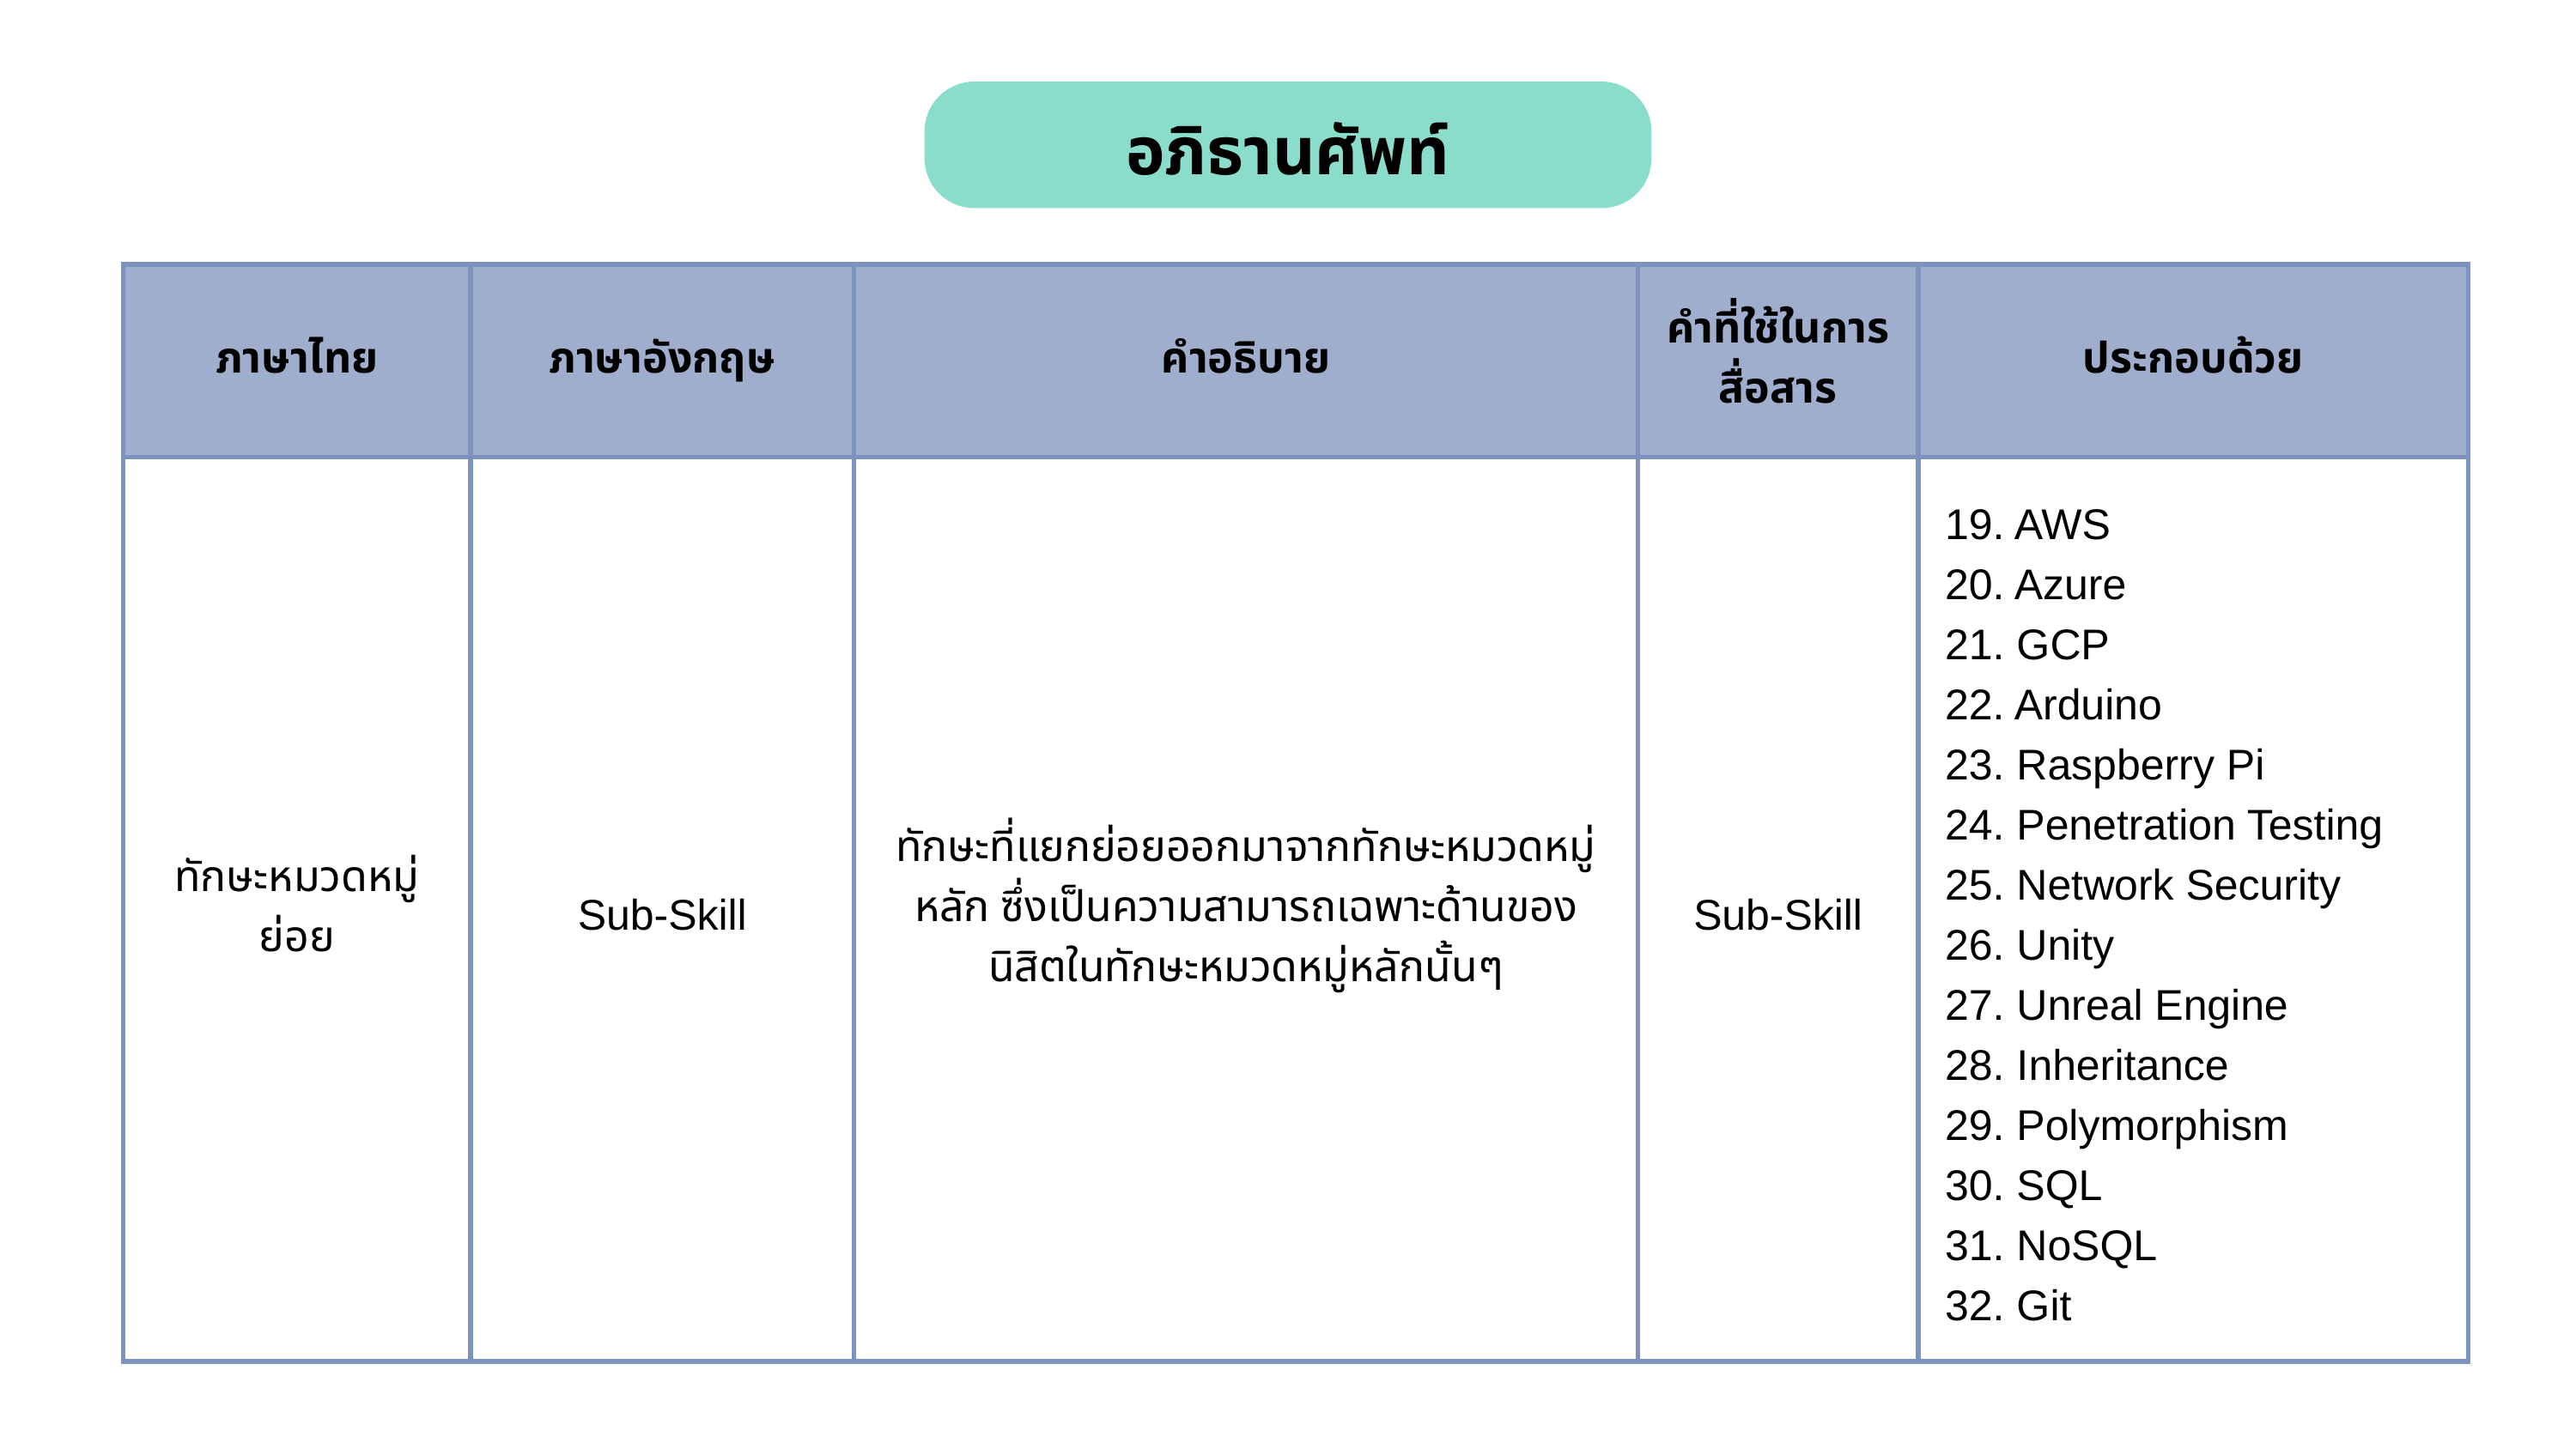

อภิธานศัพท์
| ภาษาไทย | ภาษาอังกฤษ | คำอธิบาย | คำที่ใช้ในการสื่อสาร | ประกอบด้วย |
| --- | --- | --- | --- | --- |
| ทักษะหมวดหมู่ย่อย | Sub-Skill | ทักษะที่แยกย่อยออกมาจากทักษะหมวดหมู่หลัก ซึ่งเป็นความสามารถเฉพาะด้านของนิสิตในทักษะหมวดหมู่หลักนั้นๆ | Sub-Skill | 19. AWS 20. Azure 21. GCP 22. Arduino 23. Raspberry Pi 24. Penetration Testing 25. Network Security 26. Unity 27. Unreal Engine 28. Inheritance 29. Polymorphism 30. SQL 31. NoSQL 32. Git |